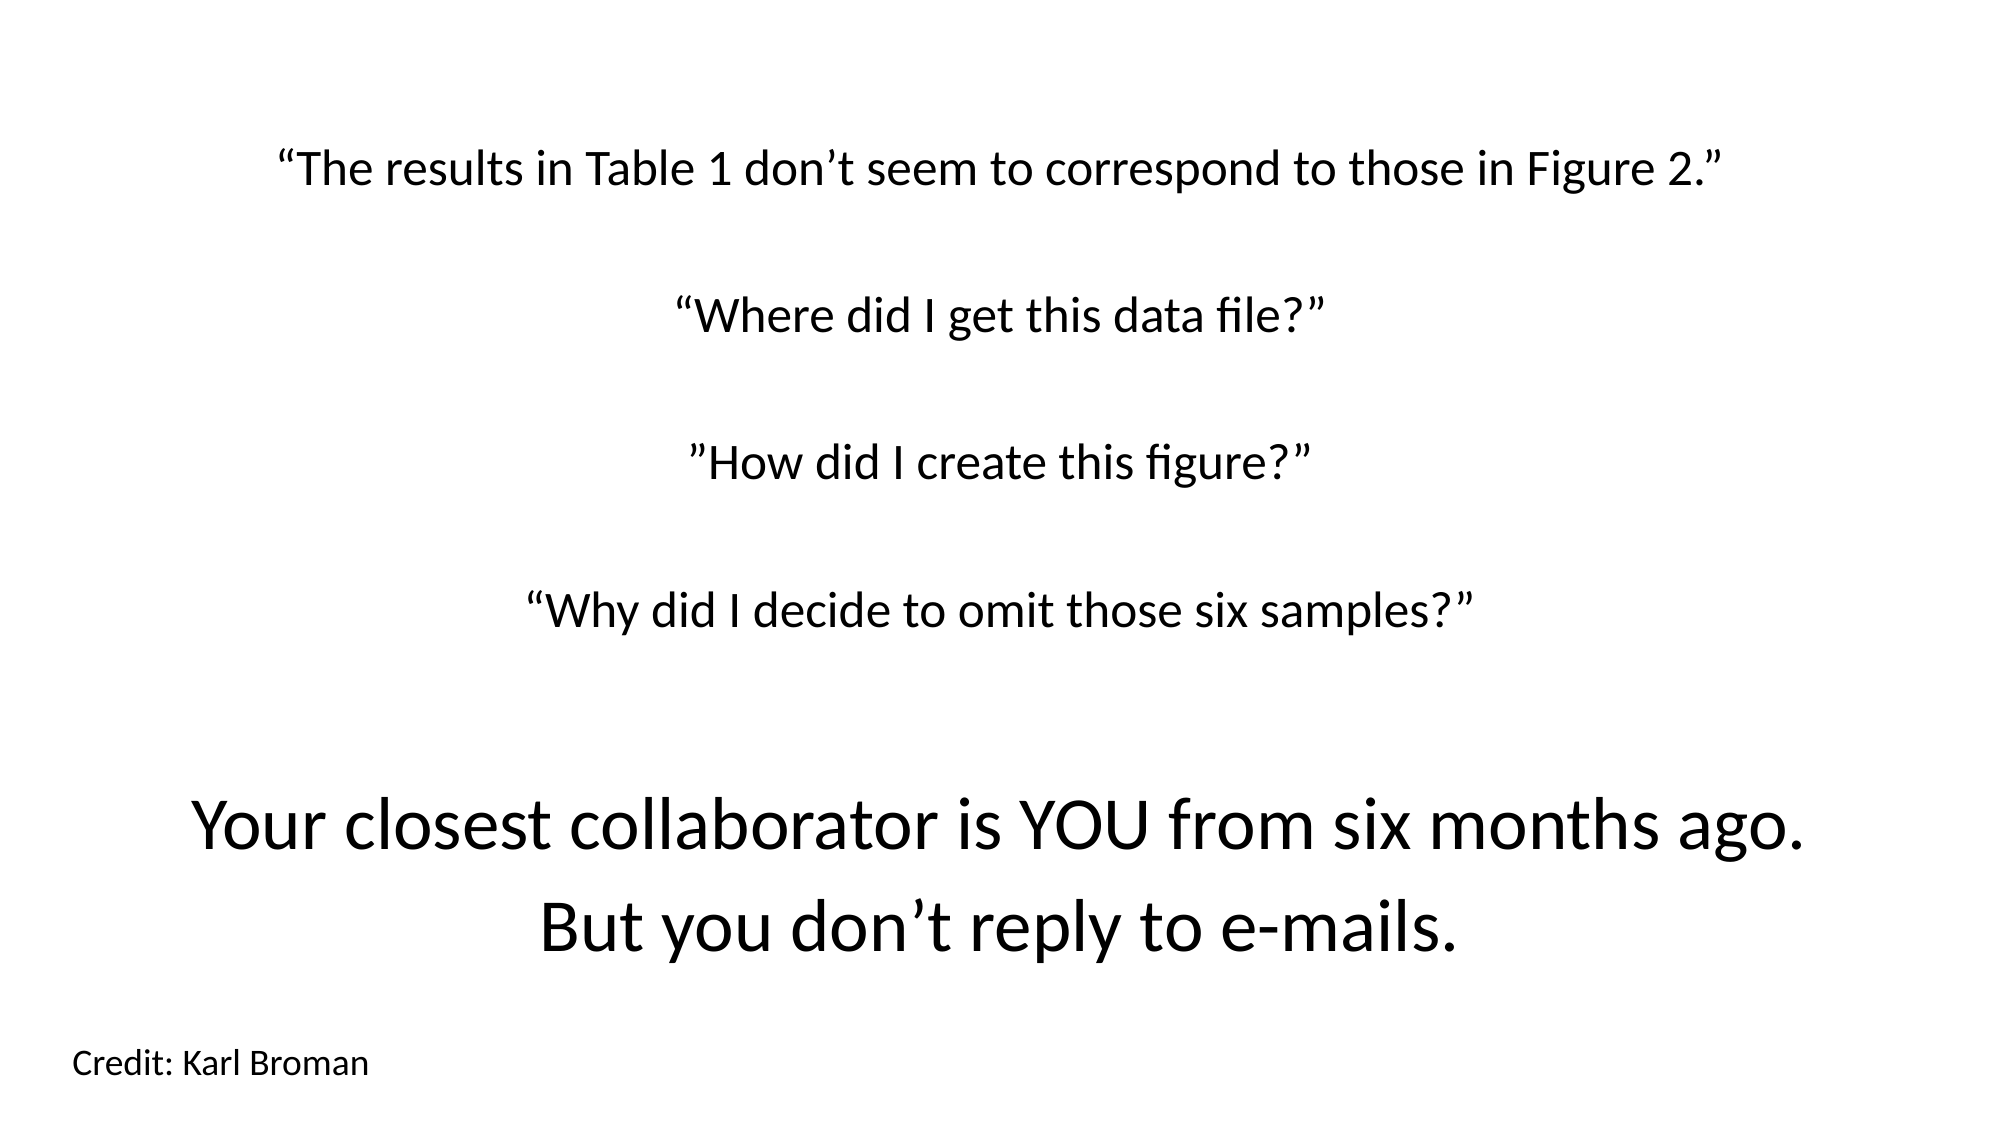

“The results in Table 1 don’t seem to correspond to those in Figure 2.”

“Where did I get this data file?”

”How did I create this figure?”

“Why did I decide to omit those six samples?”
Your closest collaborator is YOU from six months ago.
But you don’t reply to e-mails.
Credit: Karl Broman